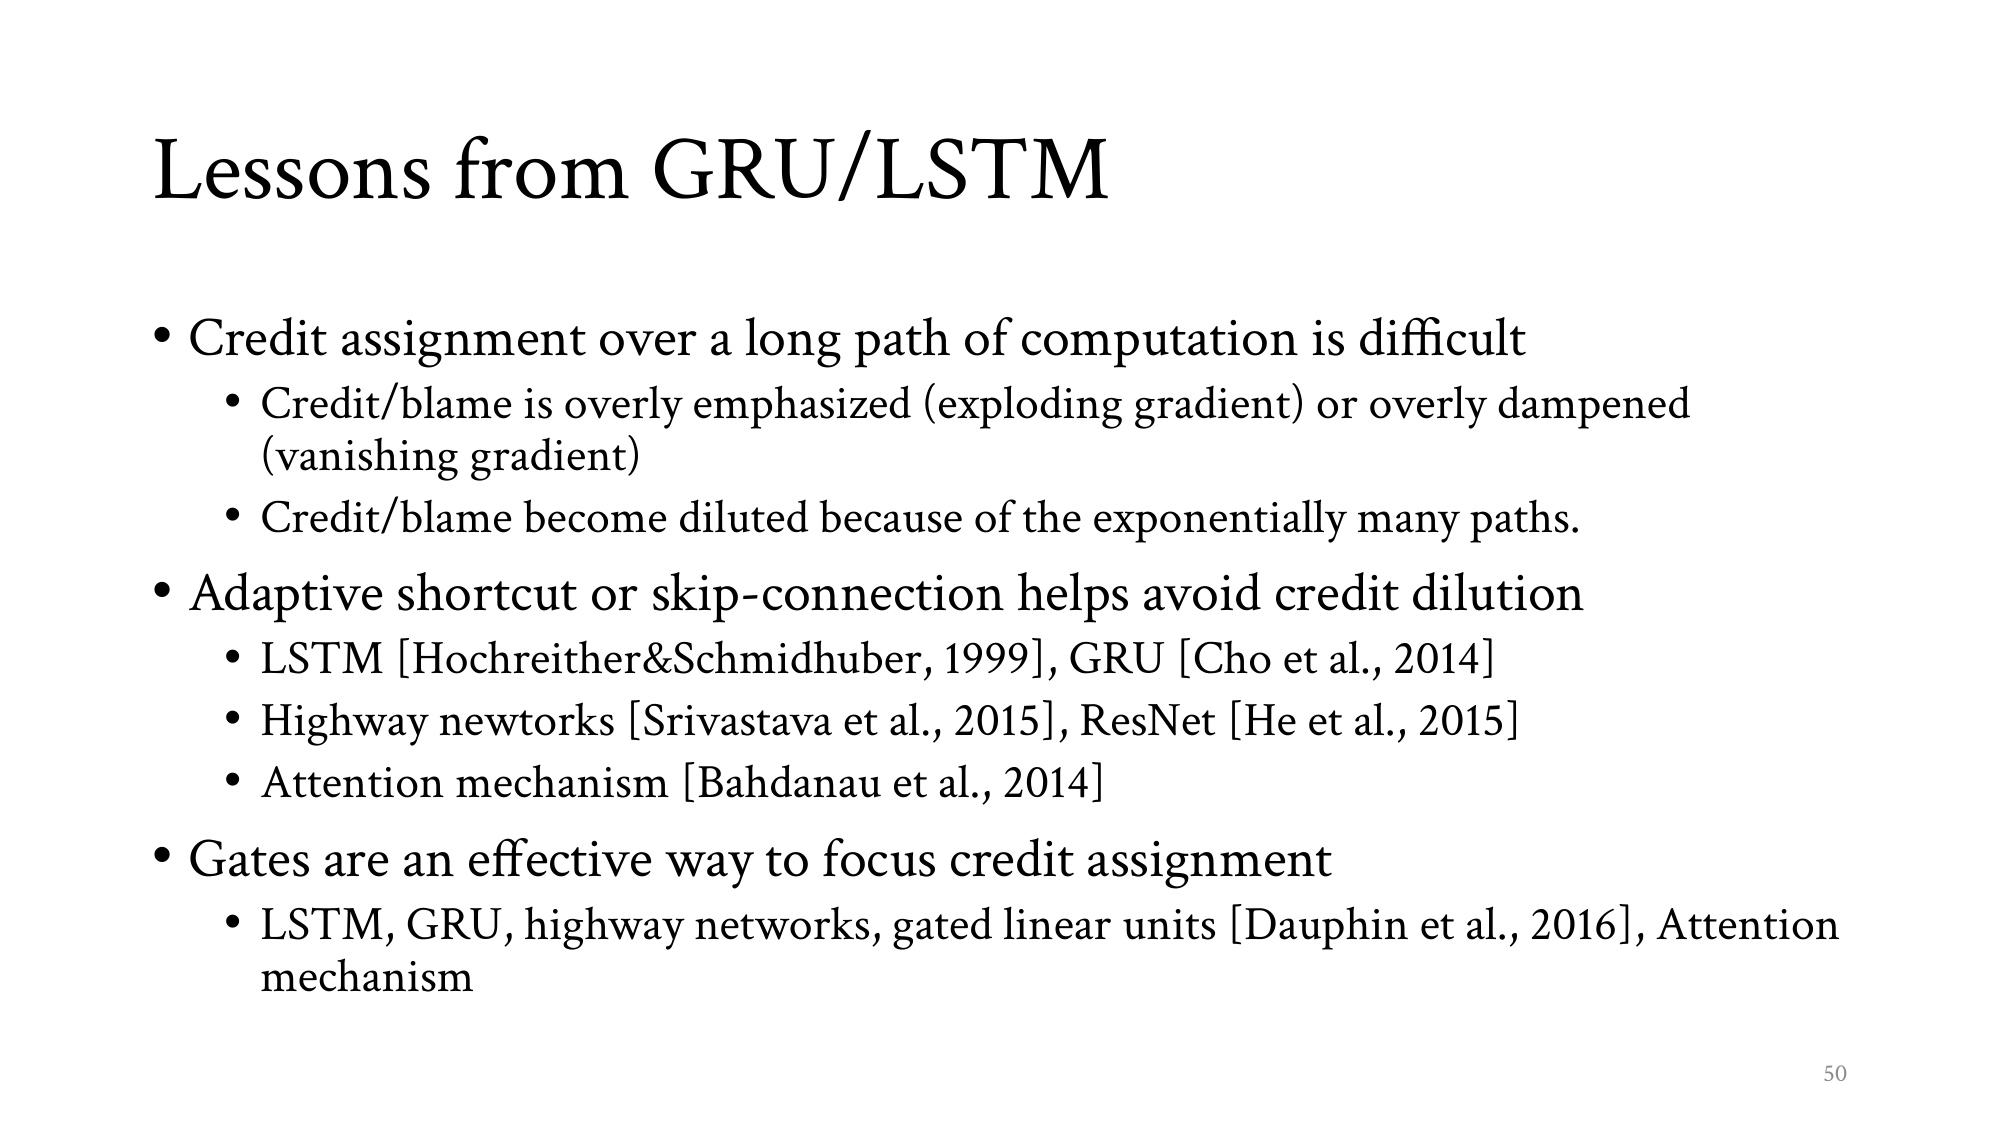

# Lessons from GRU/LSTM
Credit assignment over a long path of computation is difficult
Credit/blame is overly emphasized (exploding gradient) or overly dampened (vanishing gradient)
Credit/blame become diluted because of the exponentially many paths.
Adaptive shortcut or skip-connection helps avoid credit dilution
LSTM [Hochreither&Schmidhuber, 1999], GRU [Cho et al., 2014]
Highway newtorks [Srivastava et al., 2015], ResNet [He et al., 2015]
Attention mechanism [Bahdanau et al., 2014]
Gates are an effective way to focus credit assignment
LSTM, GRU, highway networks, gated linear units [Dauphin et al., 2016], Attention mechanism

50